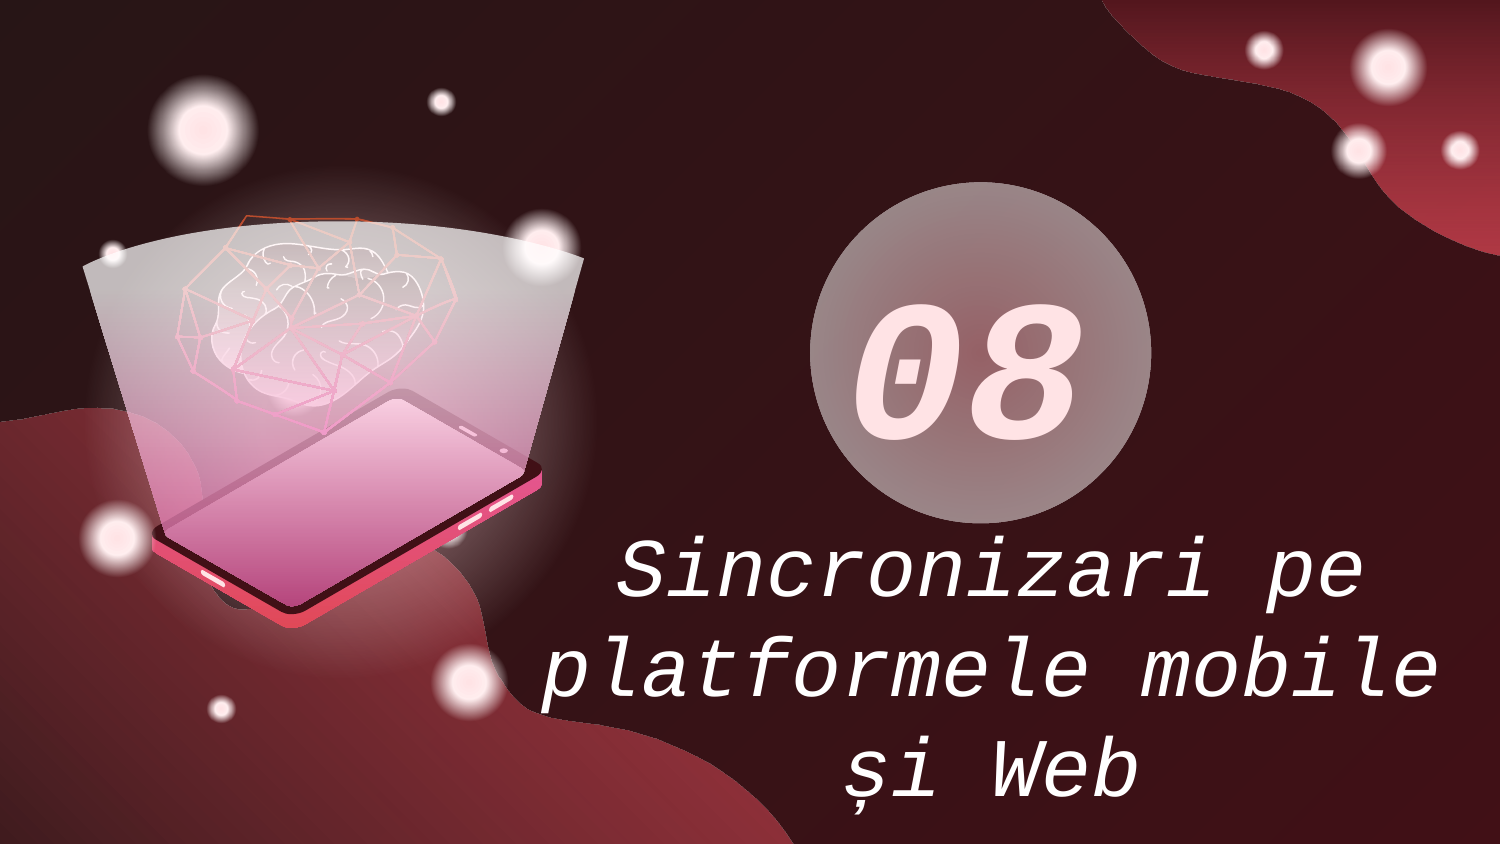

08
Sincronizari pe platformele mobile și Web